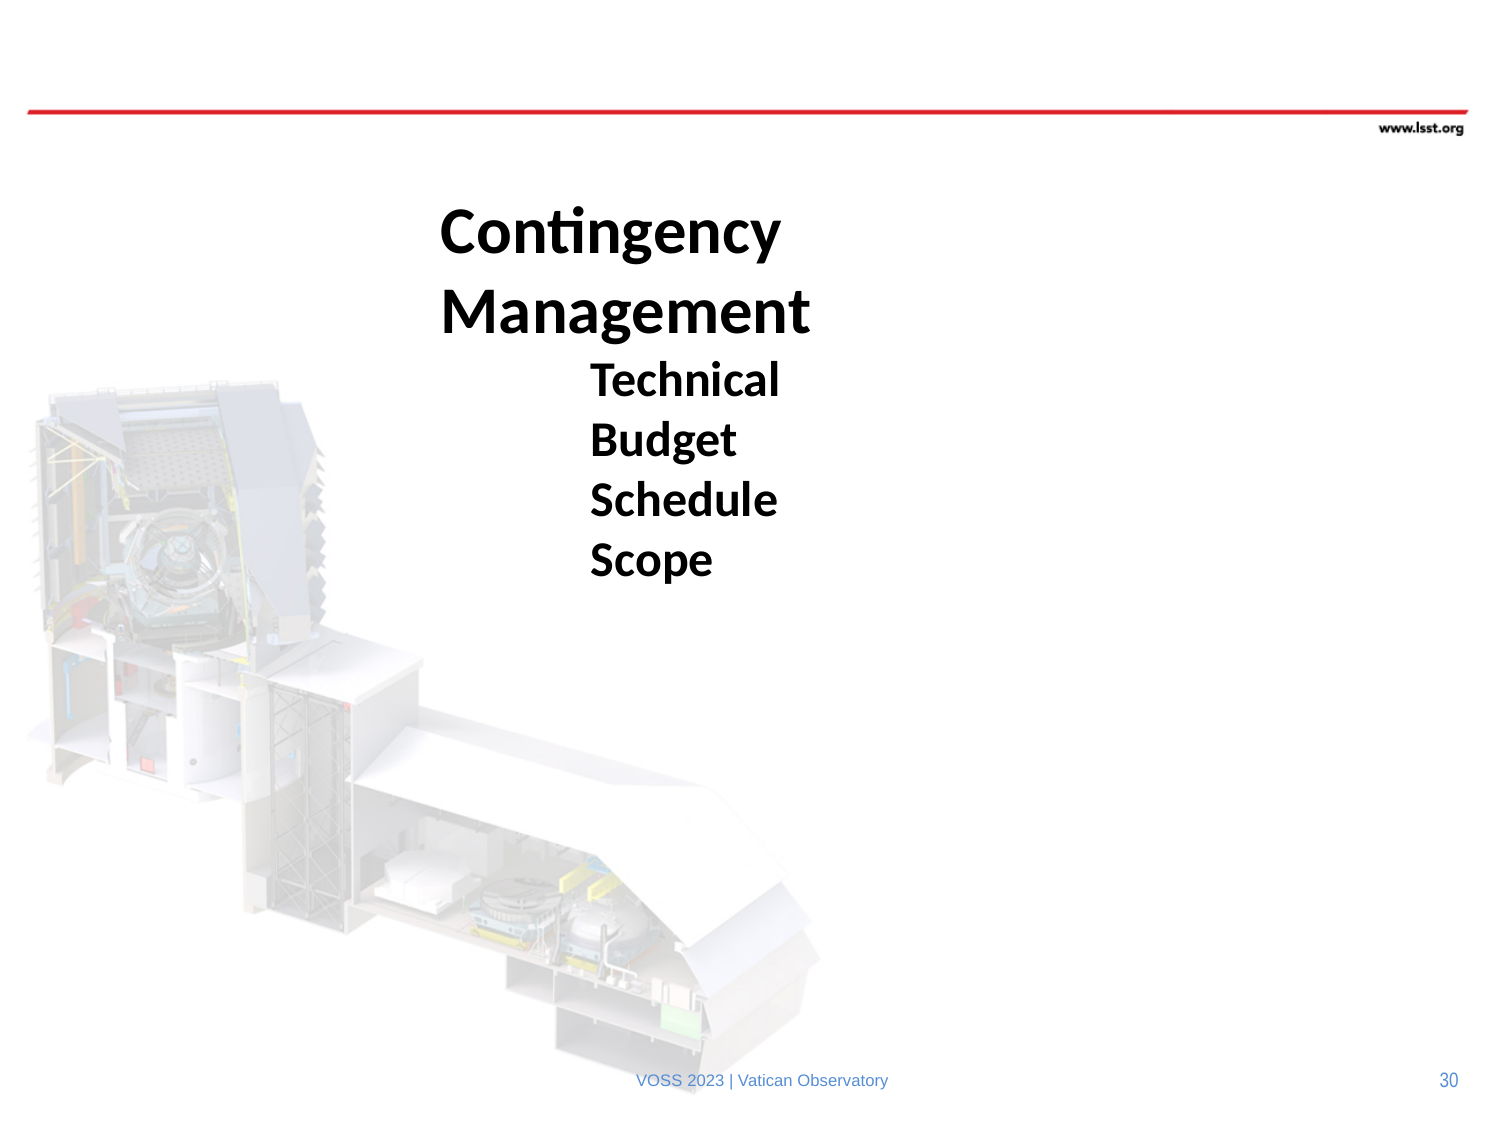

Contingency Management
	Technical
	Budget
	Schedule
	Scope
30